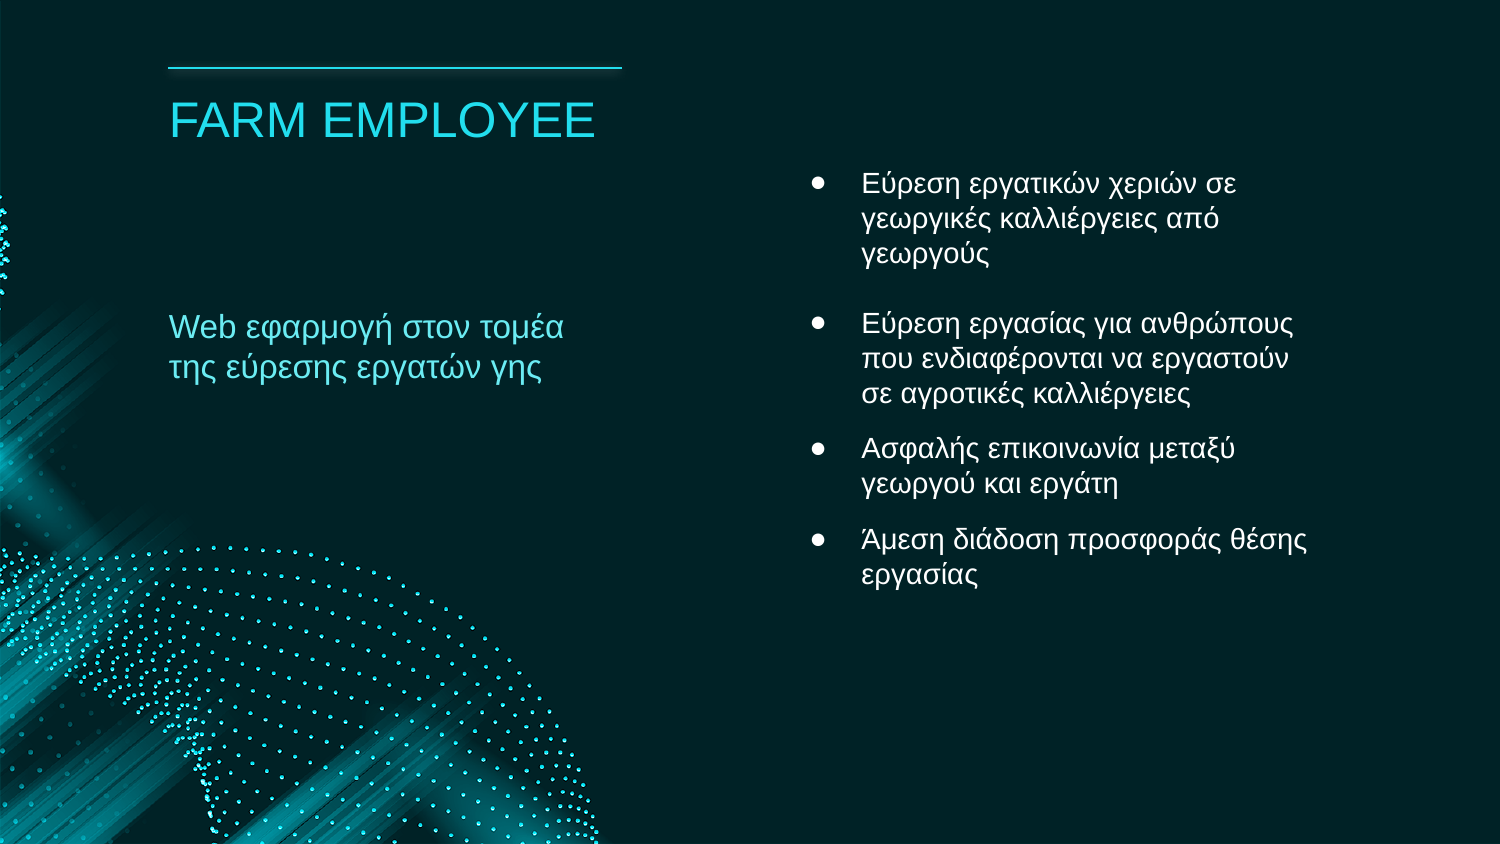

# FARM EMPLOYEE
Εύρεση εργατικών χεριών σε γεωργικές καλλιέργειες από γεωργούς

Εύρεση εργασίας για ανθρώπους που ενδιαφέρονται να εργαστούν σε αγροτικές καλλιέργειες
Ασφαλής επικοινωνία μεταξύ γεωργού και εργάτη
Άμεση διάδοση προσφοράς θέσης εργασίας
Web εφαρμογή στον τομέα της εύρεσης εργατών γης